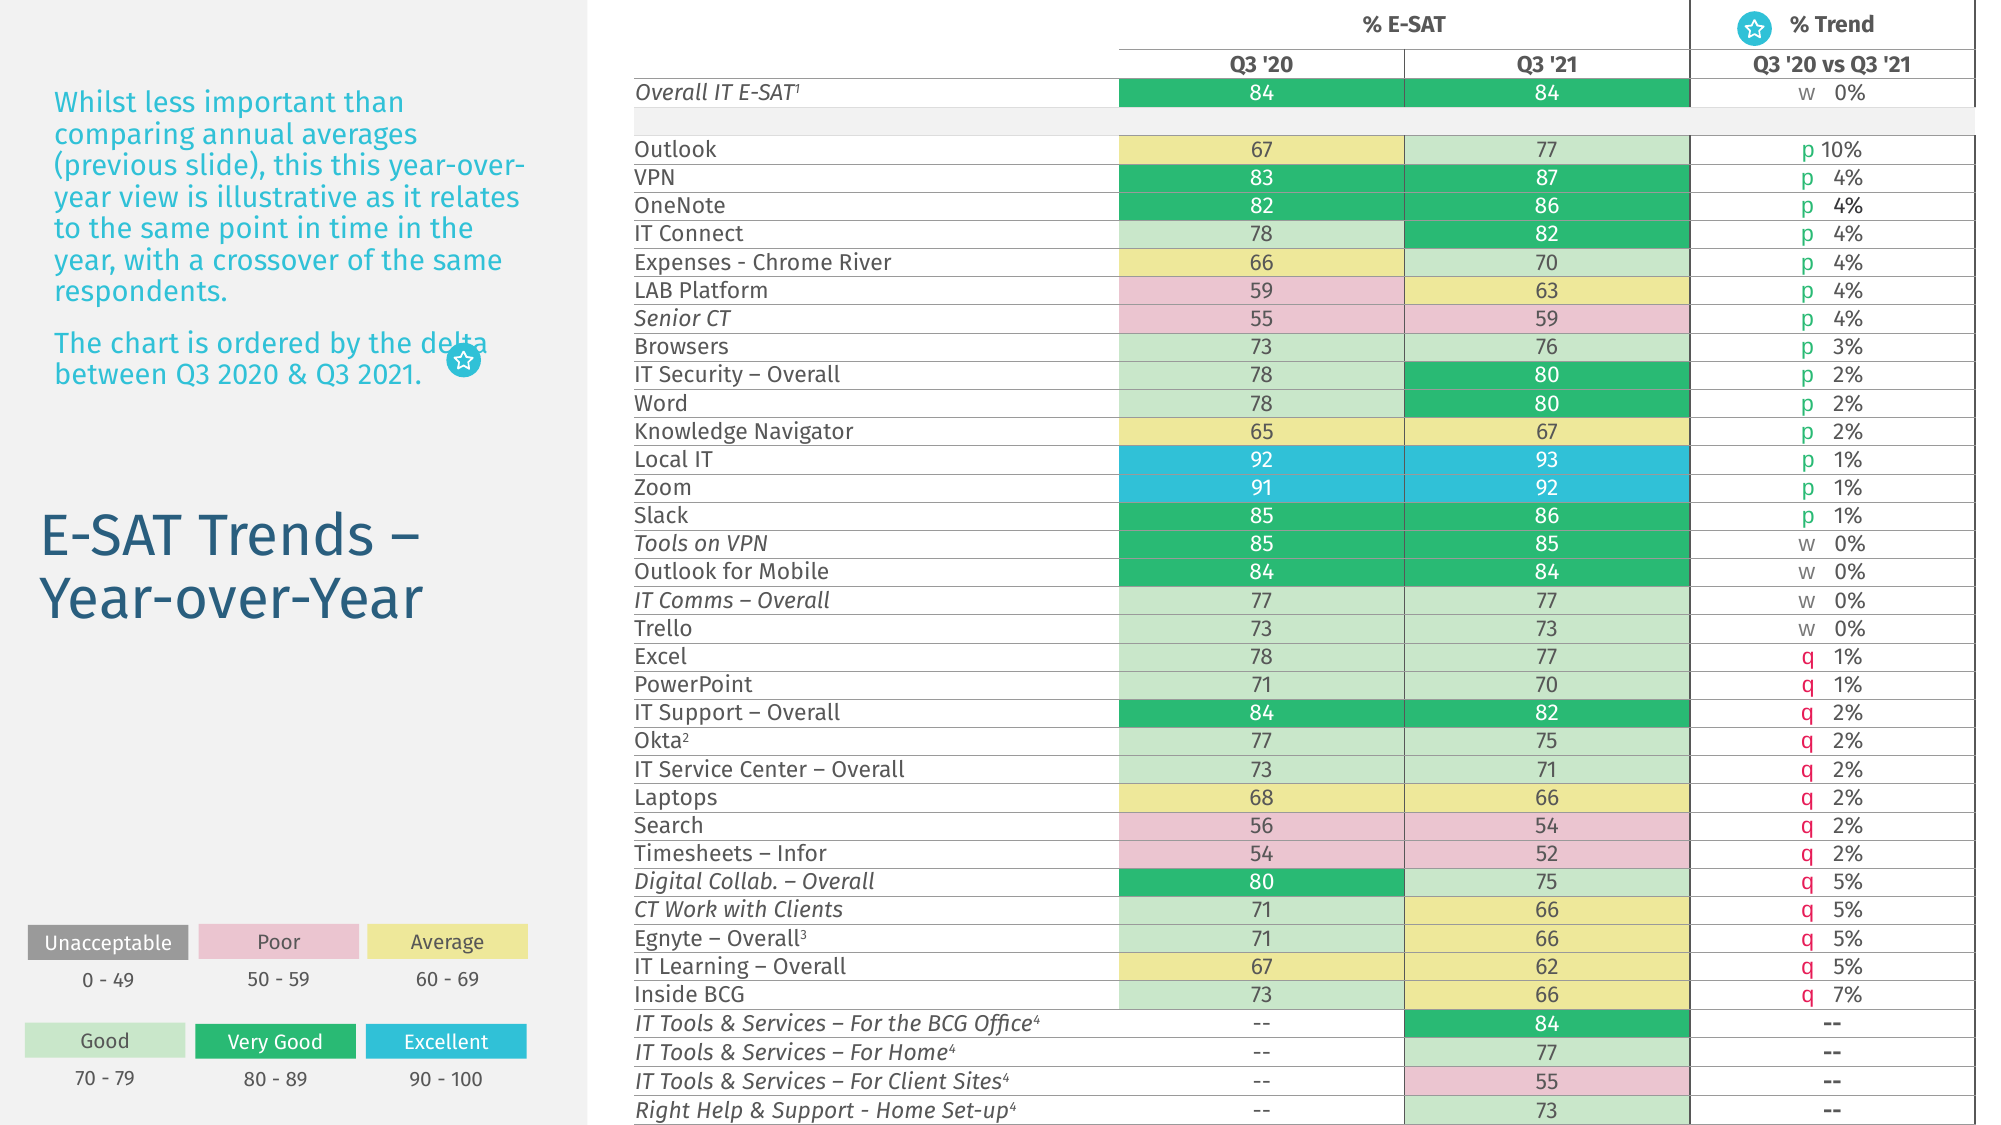

|  | % E-SAT |  | % Trend |
| --- | --- | --- | --- |
|  | Q3 '20 | Q3 '21 | Q3 '20 vs Q3 '21 |
| Overall IT E-SAT1 | 84 | 84 | w 00% |
|  |  |  |  |
| Outlook | 67 | 77 | p 10% |
| VPN | 83 | 87 | p 14% |
| OneNote | 82 | 86 | p 14% |
| IT Connect | 78 | 82 | p 14% |
| Expenses - Chrome River | 66 | 70 | p 14% |
| LAB Platform | 59 | 63 | p 14% |
| Senior CT | 55 | 59 | p 14% |
| Browsers | 73 | 76 | p 13% |
| IT Security – Overall | 78 | 80 | p 12% |
| Word | 78 | 80 | p 12% |
| Knowledge Navigator | 65 | 67 | p 12% |
| Local IT | 92 | 93 | p 11% |
| Zoom | 91 | 92 | p 11% |
| Slack | 85 | 86 | p 11% |
| Tools on VPN | 85 | 85 | w 00% |
| Outlook for Mobile | 84 | 84 | w 00% |
| IT Comms – Overall | 77 | 77 | w 00% |
| Trello | 73 | 73 | w 00% |
| Excel | 78 | 77 | q 61% |
| PowerPoint | 71 | 70 | q 61% |
| IT Support – Overall | 84 | 82 | q 62% |
| Okta2 | 77 | 75 | q 62% |
| IT Service Center – Overall | 73 | 71 | q 62% |
| Laptops | 68 | 66 | q 62% |
| Search | 56 | 54 | q 62% |
| Timesheets – Infor | 54 | 52 | q 62% |
| Digital Collab. – Overall | 80 | 75 | q 65% |
| CT Work with Clients | 71 | 66 | q 65% |
| Egnyte – Overall3 | 71 | 66 | q 65% |
| IT Learning – Overall | 67 | 62 | q 65% |
| Inside BCG | 73 | 66 | q 67% |
| IT Tools & Services – For the BCG Office4 | -- | 84 | -- |
| IT Tools & Services – For Home4 | -- | 77 | -- |
| IT Tools & Services – For Client Sites4 | -- | 55 | -- |
| Right Help & Support - Home Set-up4 | -- | 73 | -- |

Whilst less important than comparing annual averages (previous slide), this this year-over-year view is illustrative as it relates to the same point in time in the year, with a crossover of the same respondents.
The chart is ordered by the delta between Q3 2020 & Q3 2021.

E-SAT Trends –
Year-over-Year
Average
Poor
Unacceptable
60 - 69
50 - 59
0 - 49
Good
Excellent
Very Good
70 - 79
90 - 100
80 - 89